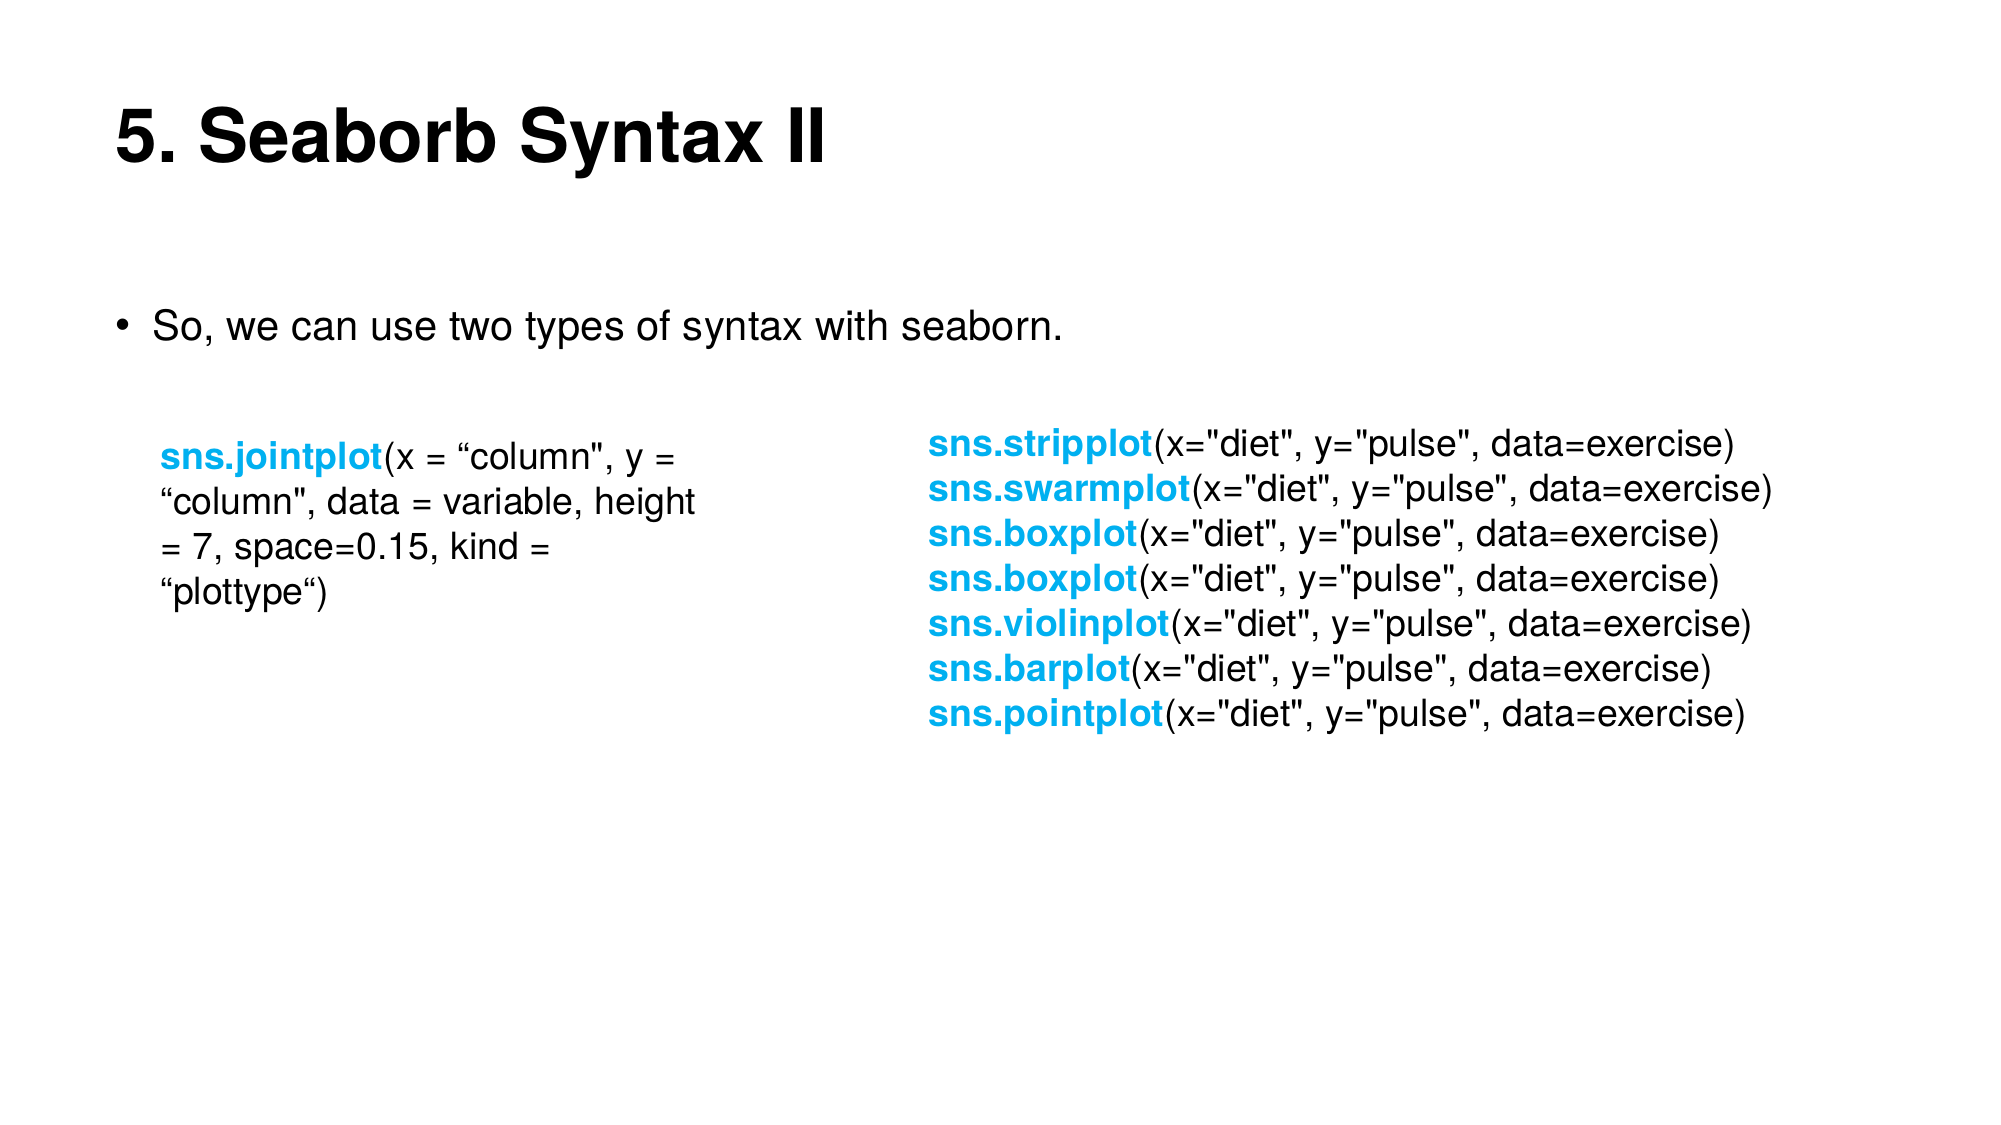

# 5. Seaborb Syntax II
So, we can use two types of syntax with seaborn.
sns.stripplot(x="diet", y="pulse", data=exercise)
sns.swarmplot(x="diet", y="pulse", data=exercise)
sns.boxplot(x="diet", y="pulse", data=exercise)
sns.boxplot(x="diet", y="pulse", data=exercise)
sns.violinplot(x="diet", y="pulse", data=exercise)
sns.barplot(x="diet", y="pulse", data=exercise)
sns.pointplot(x="diet", y="pulse", data=exercise)
sns.jointplot(x = “column", y = “column", data = variable, height = 7, space=0.15, kind = “plottype“)